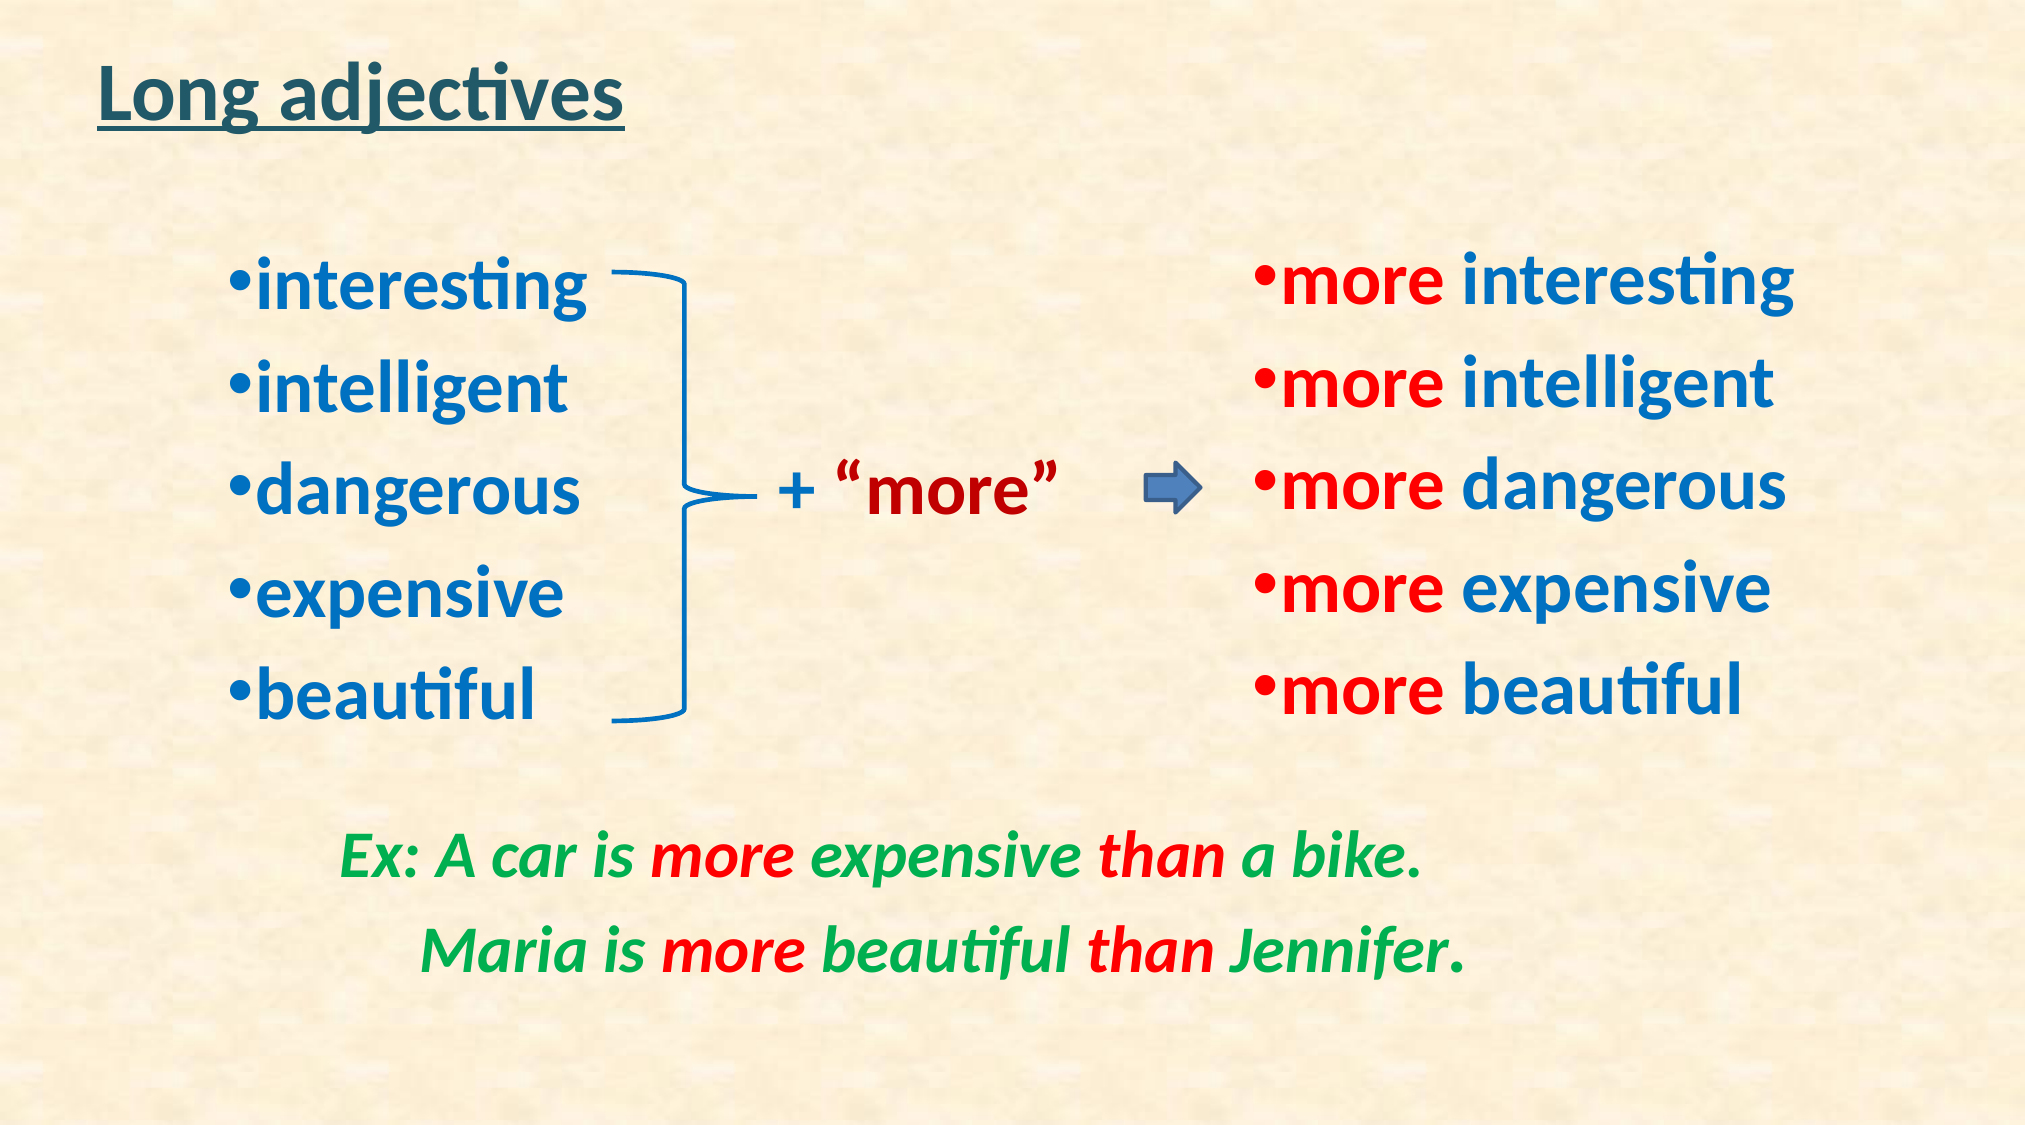

Long adjectives
more interesting
more intelligent
more dangerous
more expensive
more beautiful

interesting
intelligent
dangerous
expensive
beautiful

+ “more”

Ex: A car is more expensive than a bike.
    Maria is more beautiful than Jennifer.